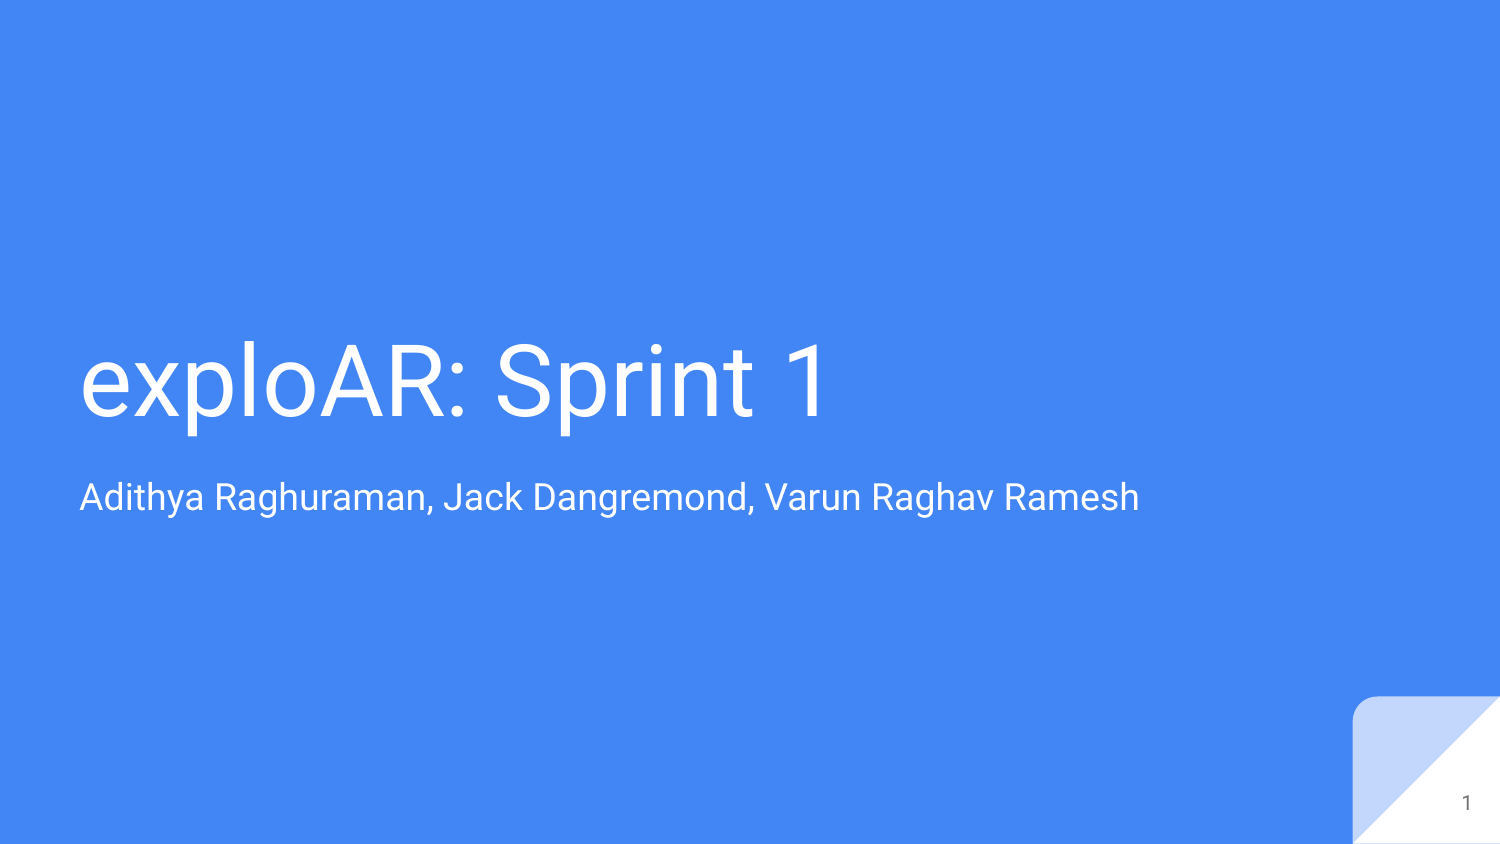

# exploAR: Sprint 1
Adithya Raghuraman, Jack Dangremond, Varun Raghav Ramesh
1